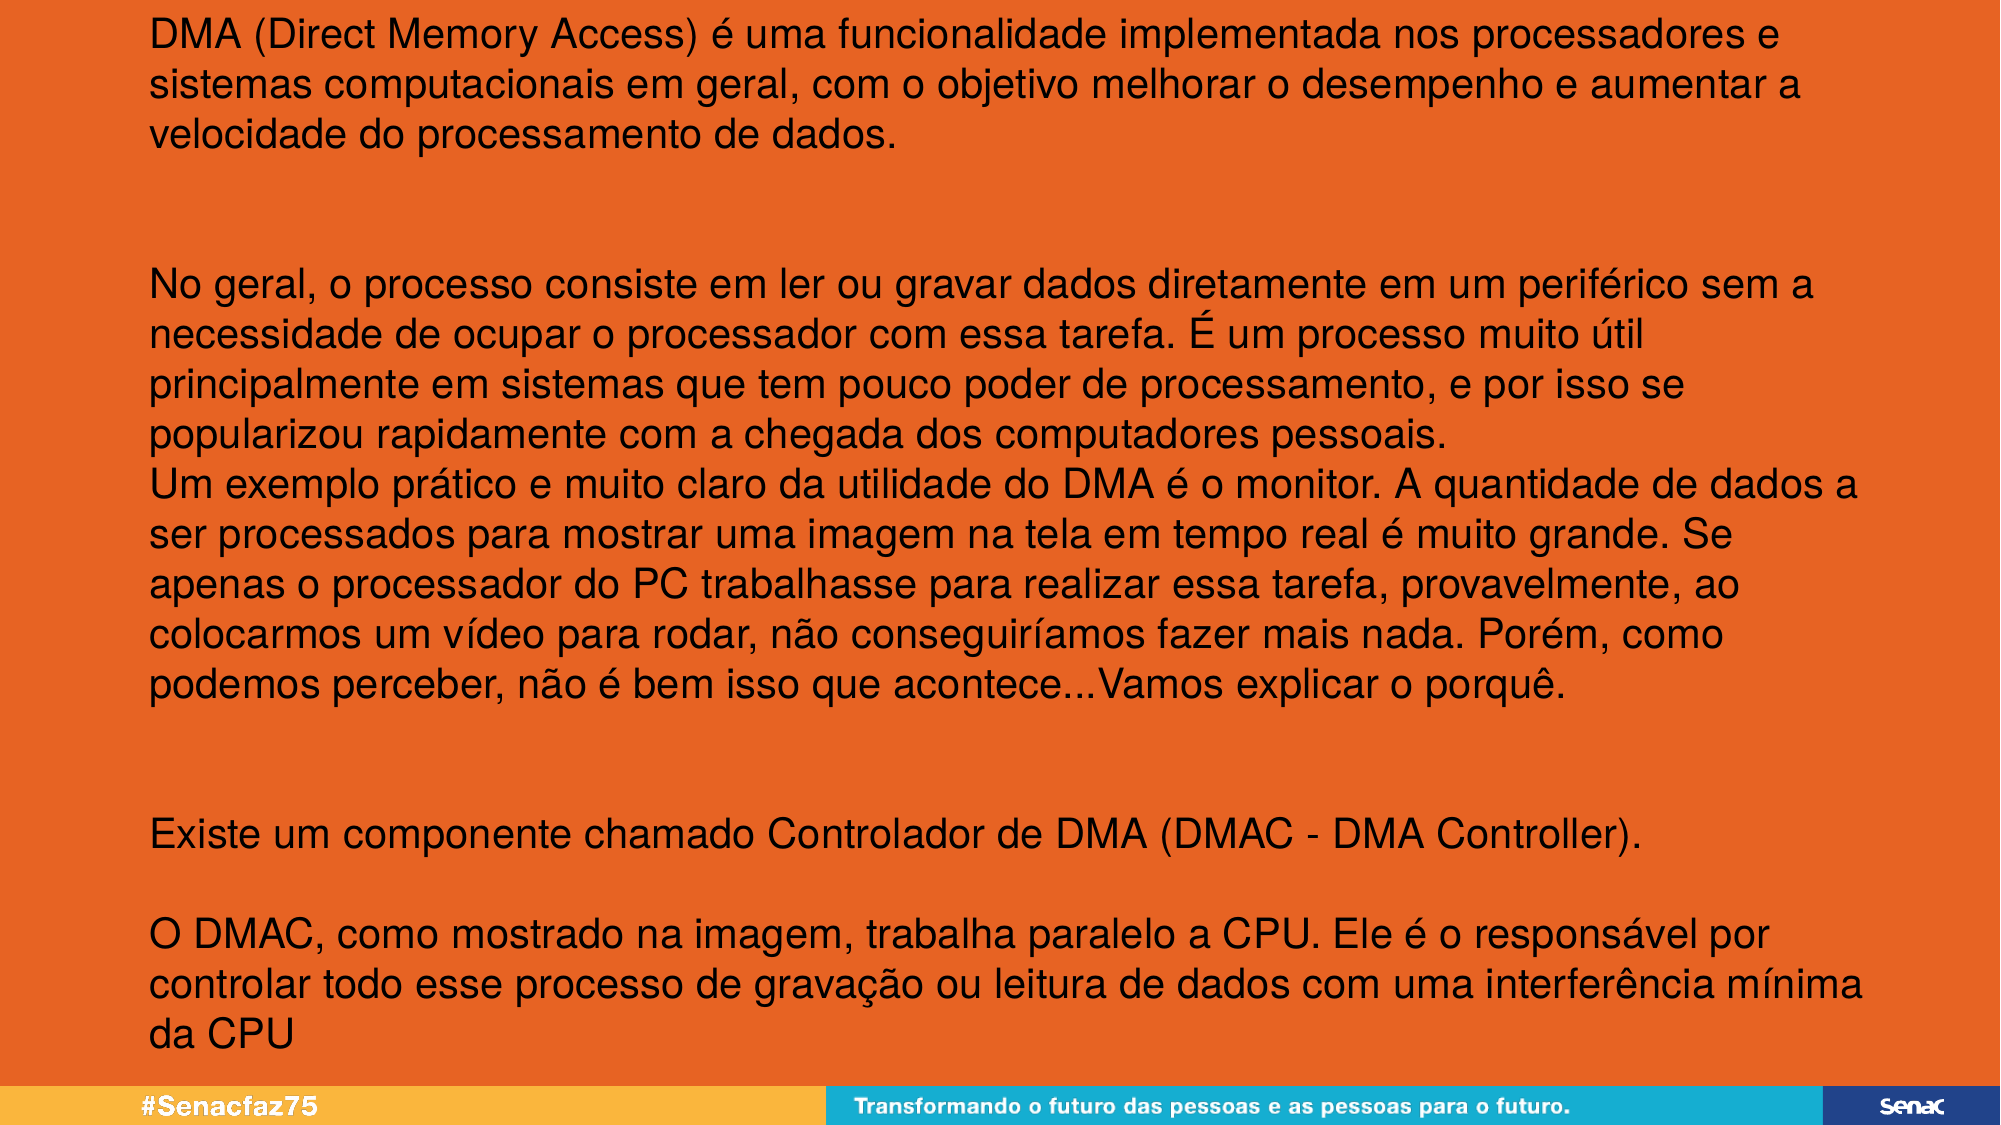

DMA (Direct Memory Access) é uma funcionalidade implementada nos processadores e sistemas computacionais em geral, com o objetivo melhorar o desempenho e aumentar a velocidade do processamento de dados.
No geral, o processo consiste em ler ou gravar dados diretamente em um periférico sem a necessidade de ocupar o processador com essa tarefa. É um processo muito útil principalmente em sistemas que tem pouco poder de processamento, e por isso se popularizou rapidamente com a chegada dos computadores pessoais. 
Um exemplo prático e muito claro da utilidade do DMA é o monitor. A quantidade de dados a ser processados para mostrar uma imagem na tela em tempo real é muito grande. Se apenas o processador do PC trabalhasse para realizar essa tarefa, provavelmente, ao colocarmos um vídeo para rodar, não conseguiríamos fazer mais nada. Porém, como podemos perceber, não é bem isso que acontece...Vamos explicar o porquê.
Existe um componente chamado Controlador de DMA (DMAC - DMA Controller).
 
O DMAC, como mostrado na imagem, trabalha paralelo a CPU. Ele é o responsável por controlar todo esse processo de gravação ou leitura de dados com uma interferência mínima da CPU